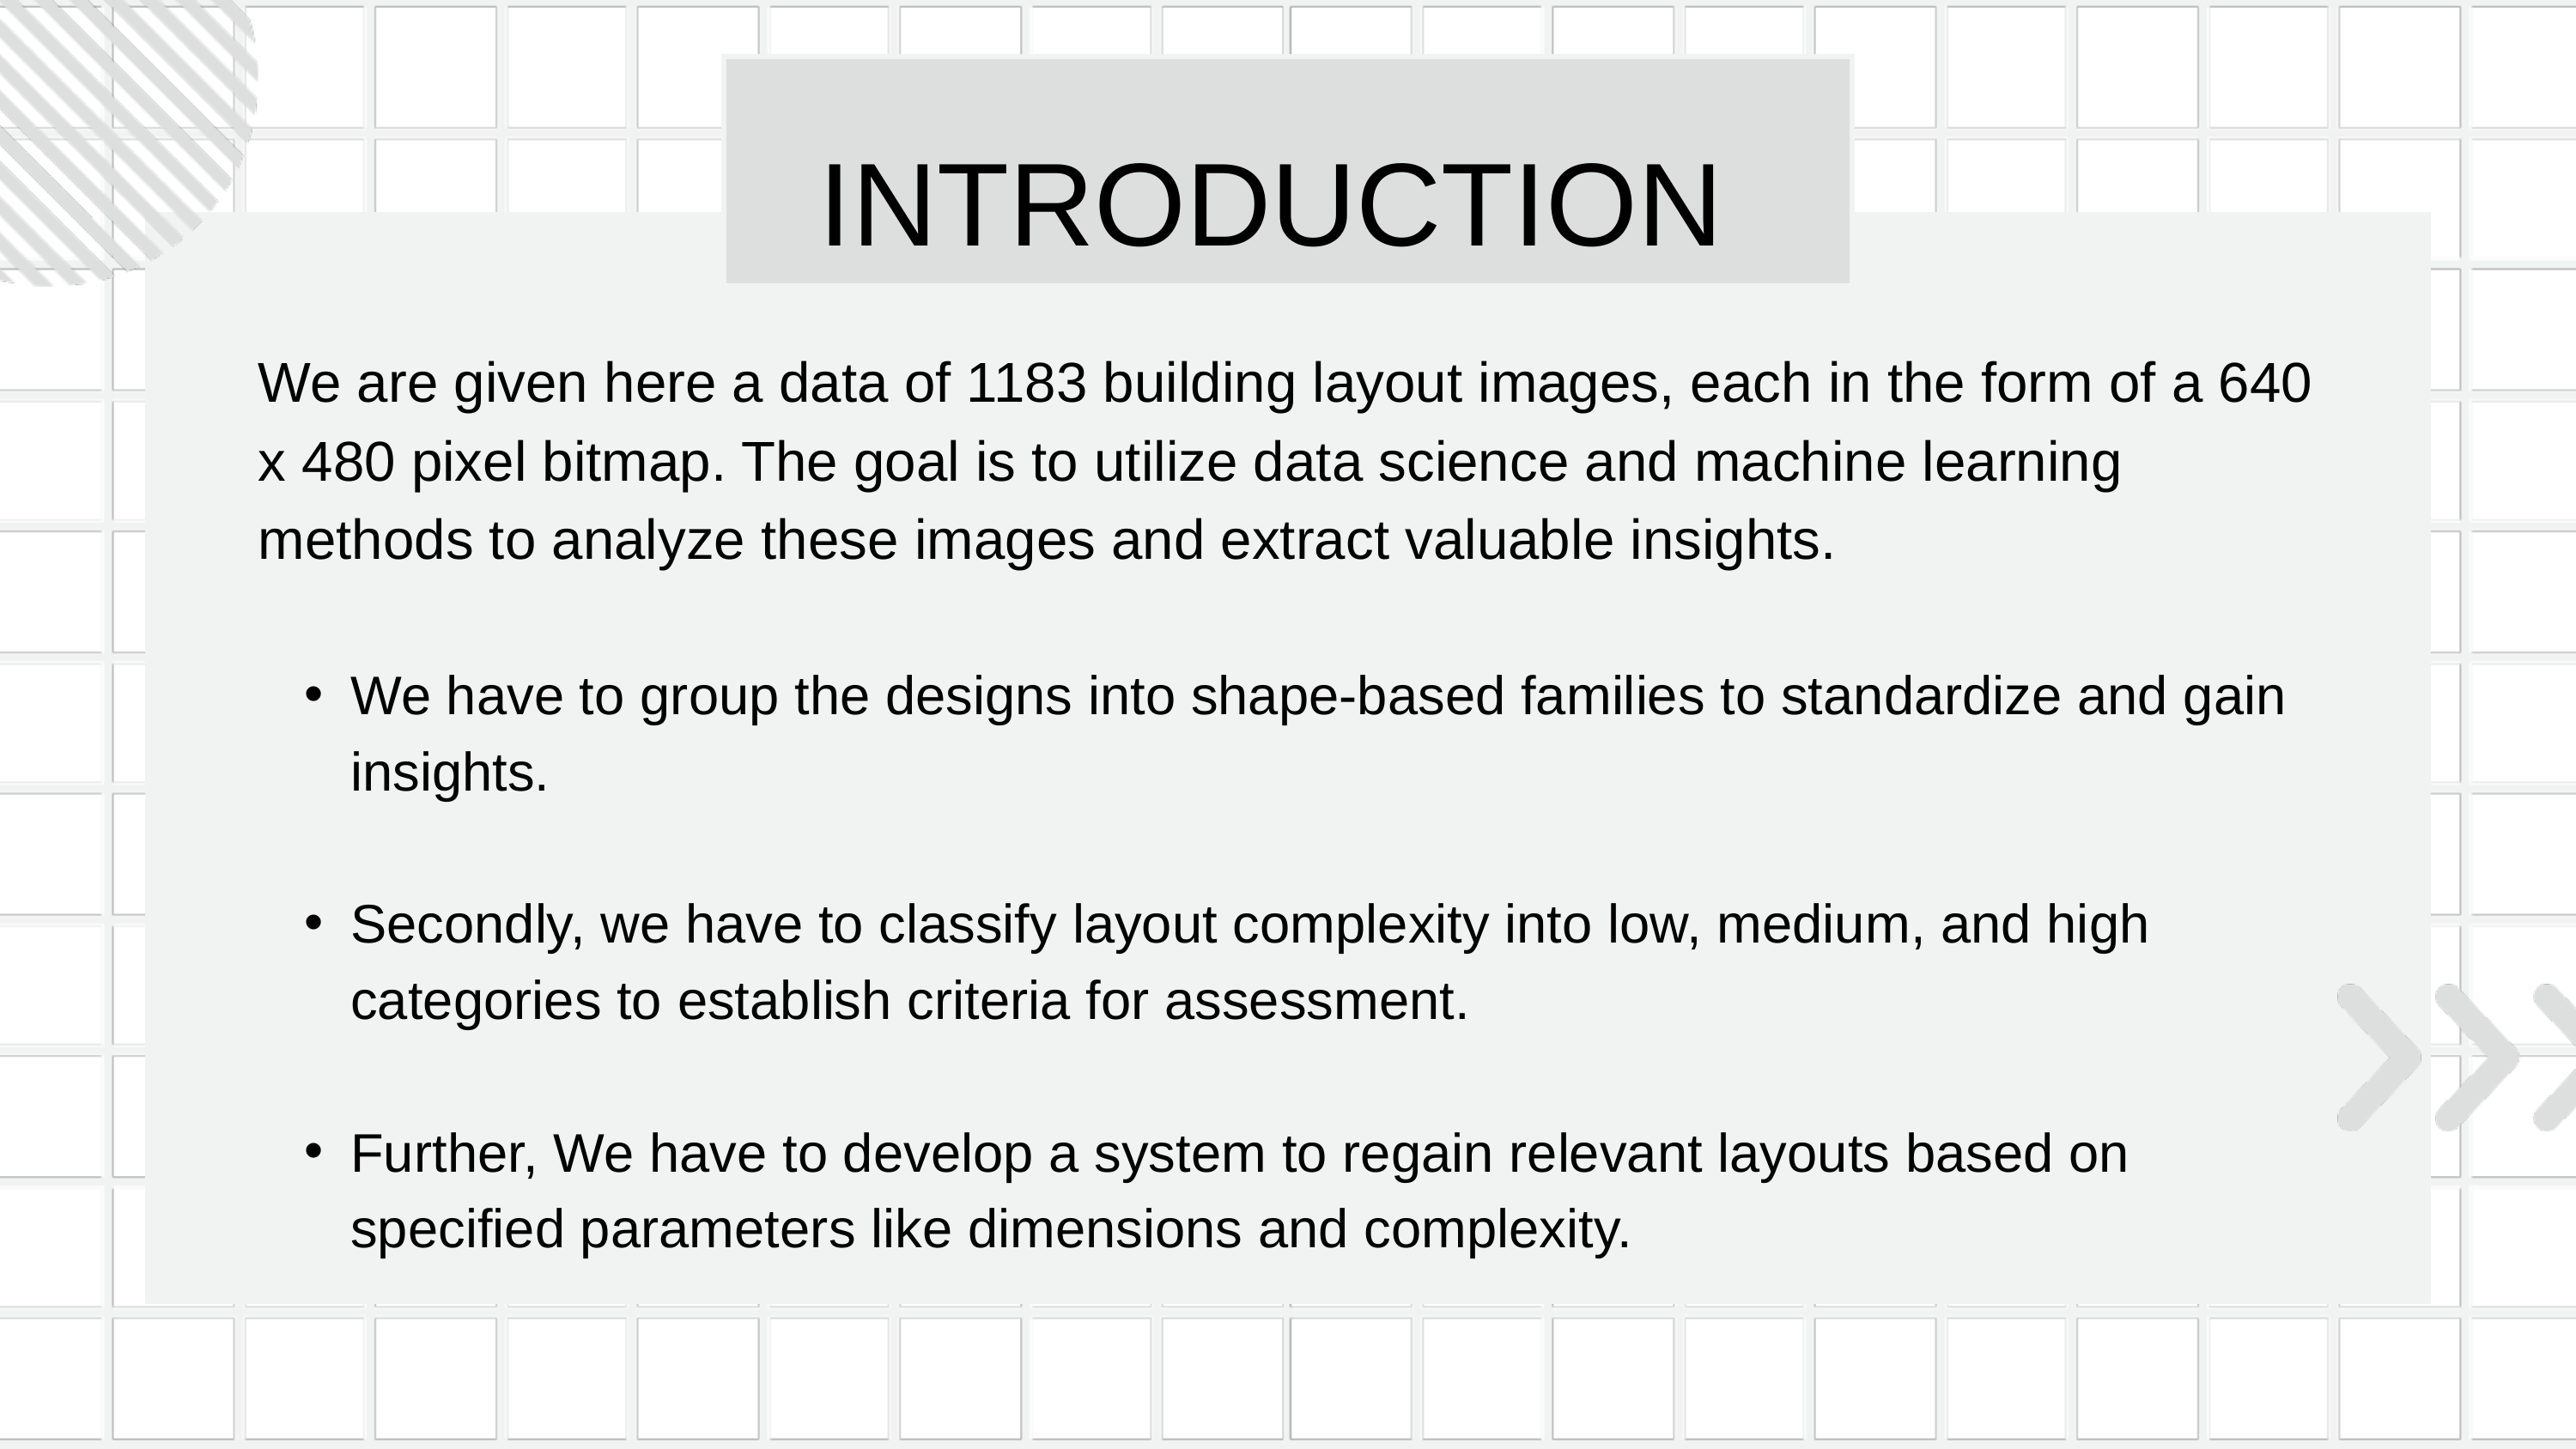

INTRODUCTION

We are given here a data of 1183 building layout images, each in the form of a 640 x 480 pixel bitmap. The goal is to utilize data science and machine learning methods to analyze these images and extract valuable insights.

We have to group the designs into shape-based families to standardize and gain insights.

Secondly, we have to classify layout complexity into low, medium, and high categories to establish criteria for assessment.

Further, We have to develop a system to regain relevant layouts based on specified parameters like dimensions and complexity.